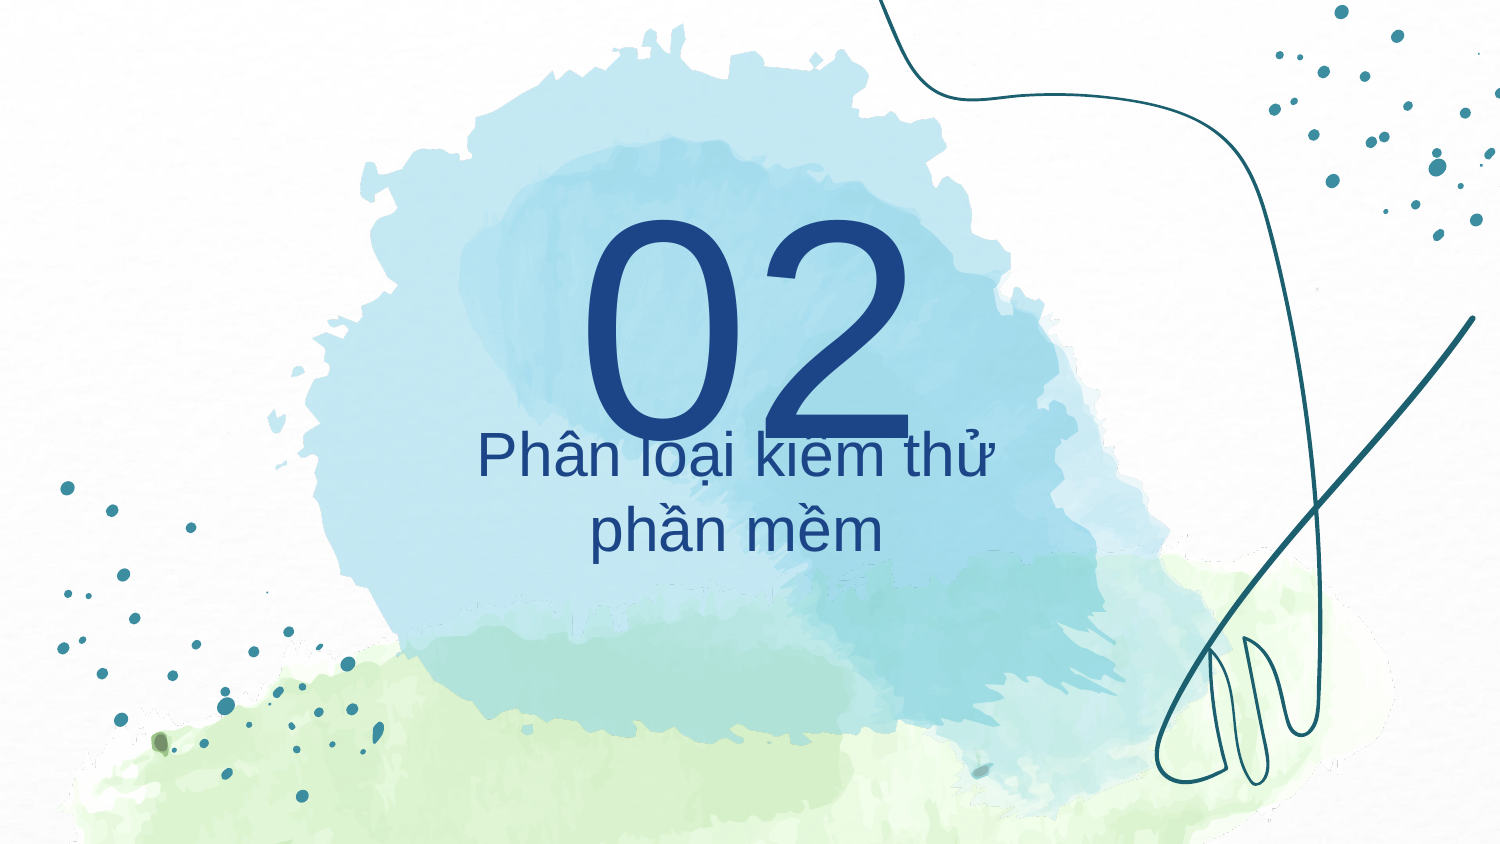

02
# Phân loại kiểm thử phần mềm